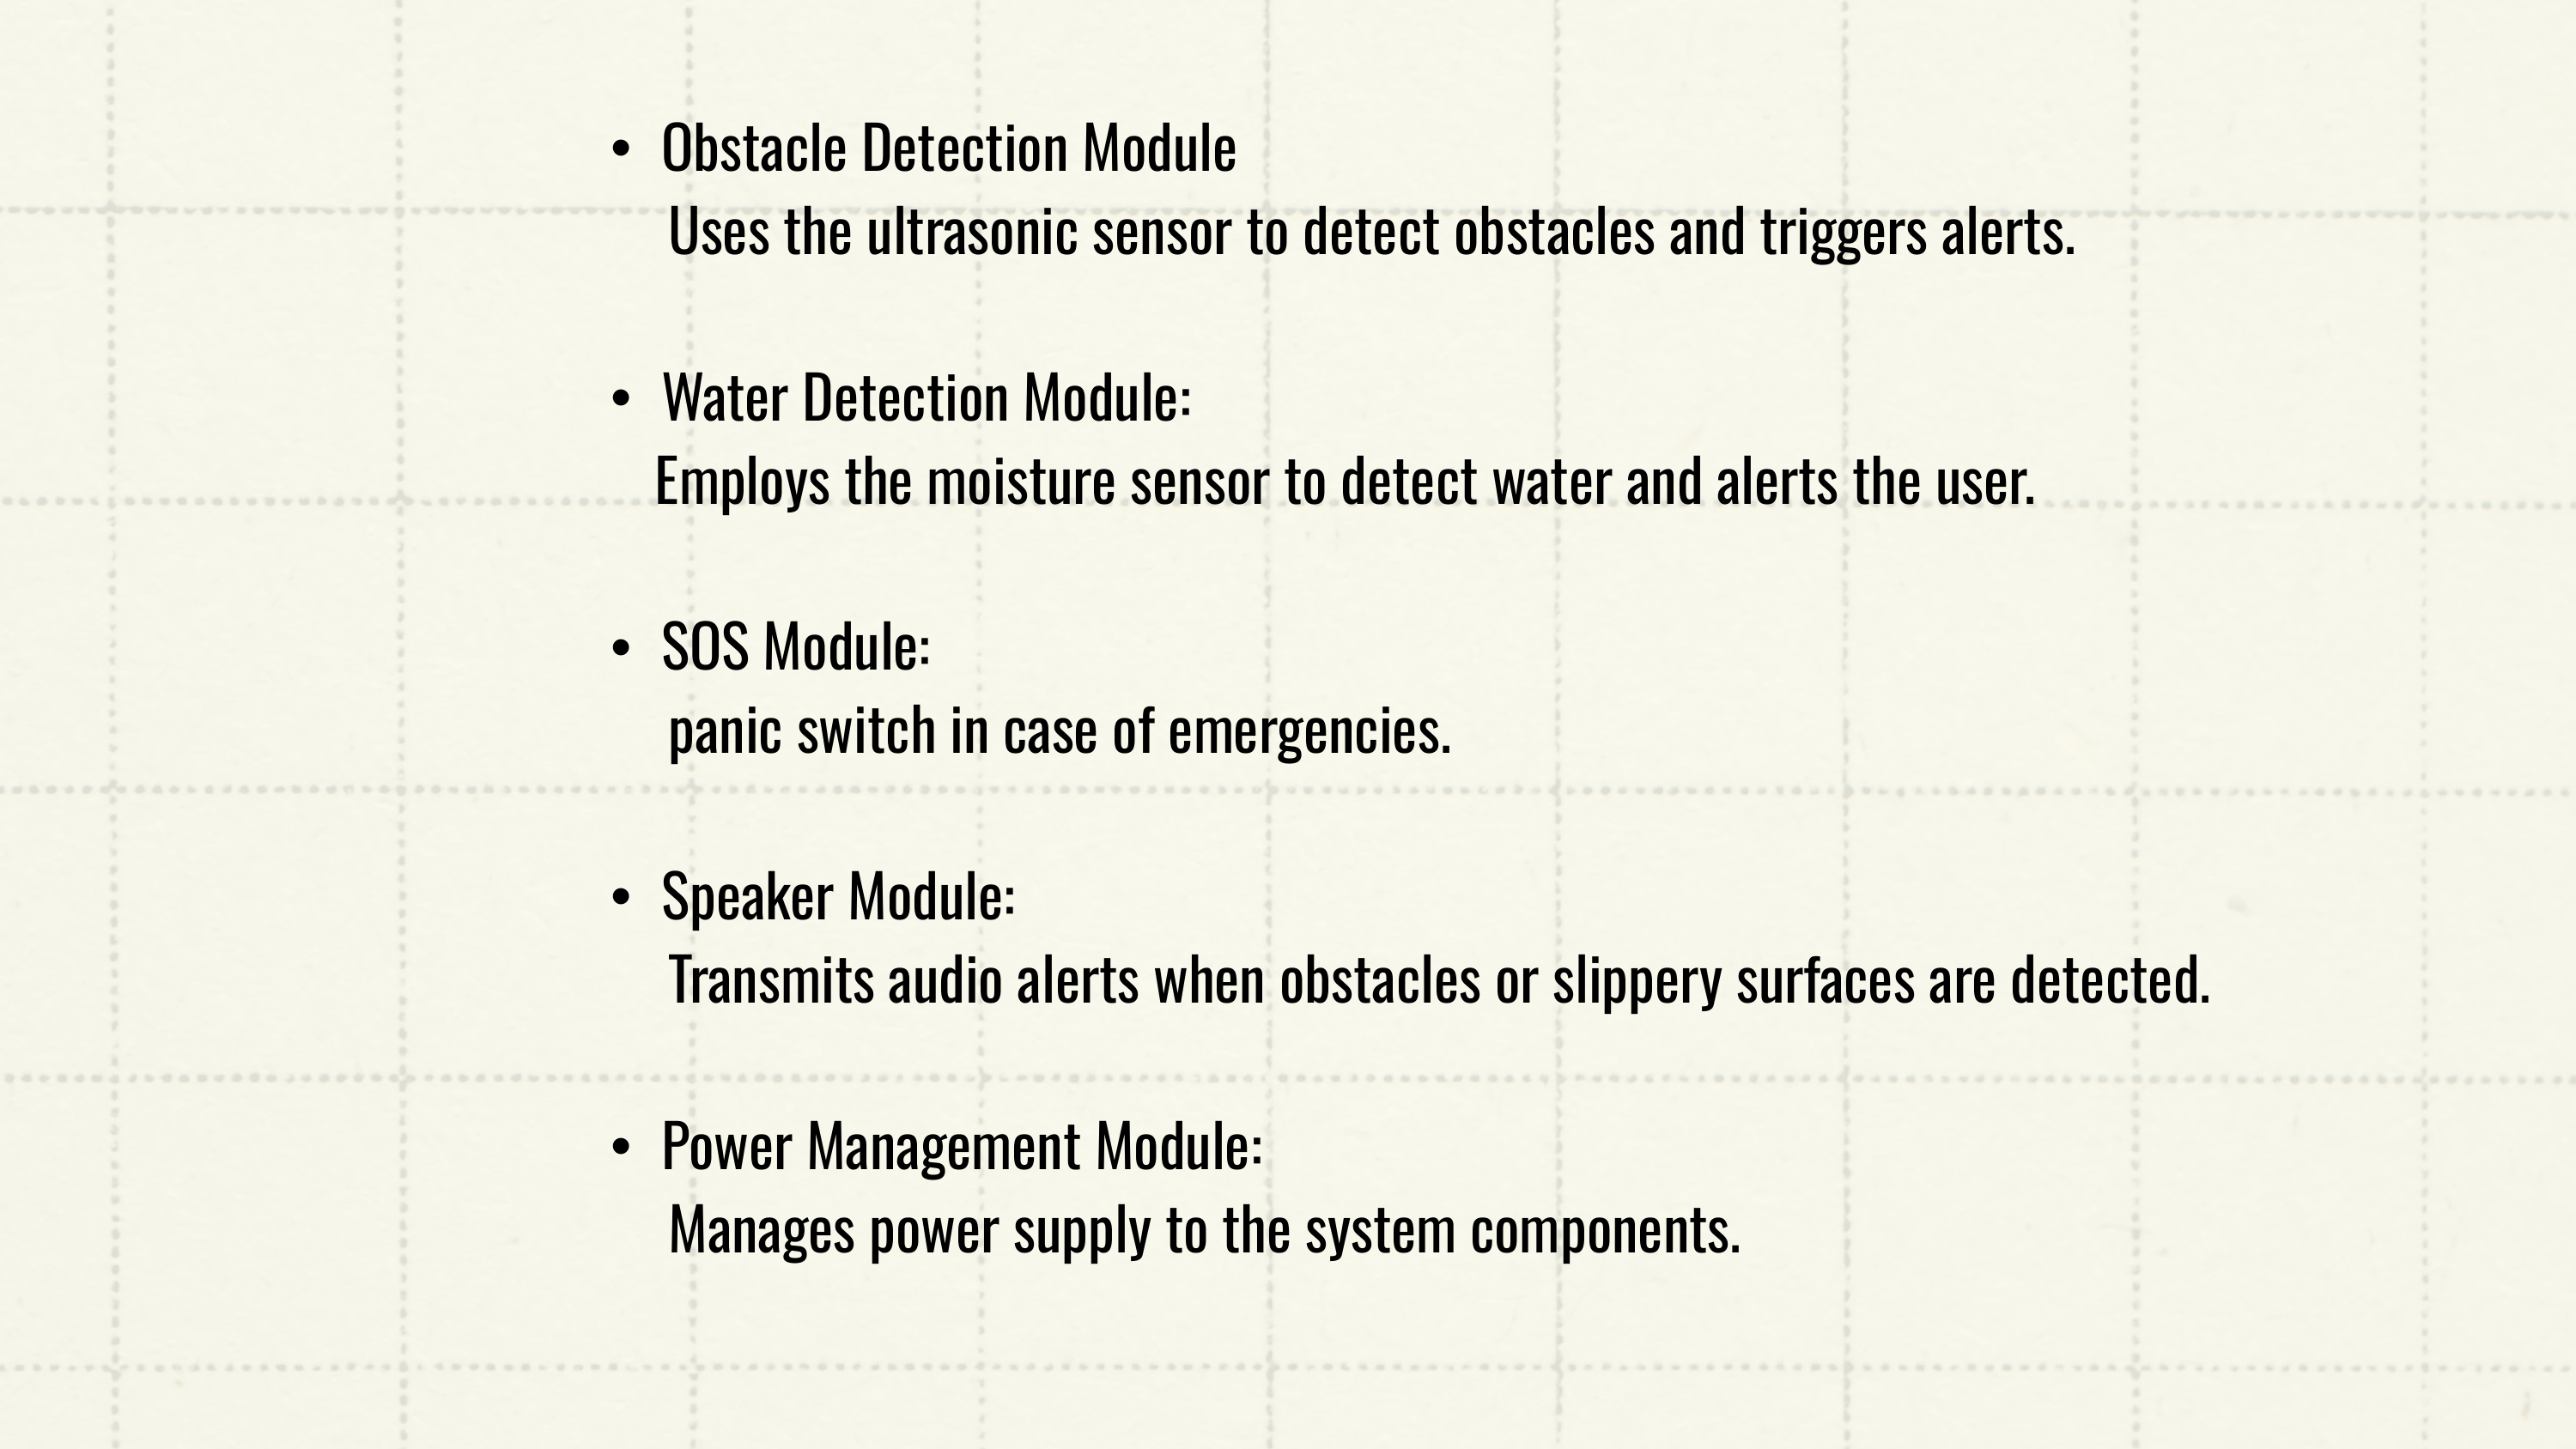

Obstacle Detection Module
        Uses the ultrasonic sensor to detect obstacles and triggers alerts.

Water Detection Module:
       Employs the moisture sensor to detect water and alerts the user.

SOS Module:
        panic switch in case of emergencies.

Speaker Module:
        Transmits audio alerts when obstacles or slippery surfaces are detected.

Power Management Module:
        Manages power supply to the system components.